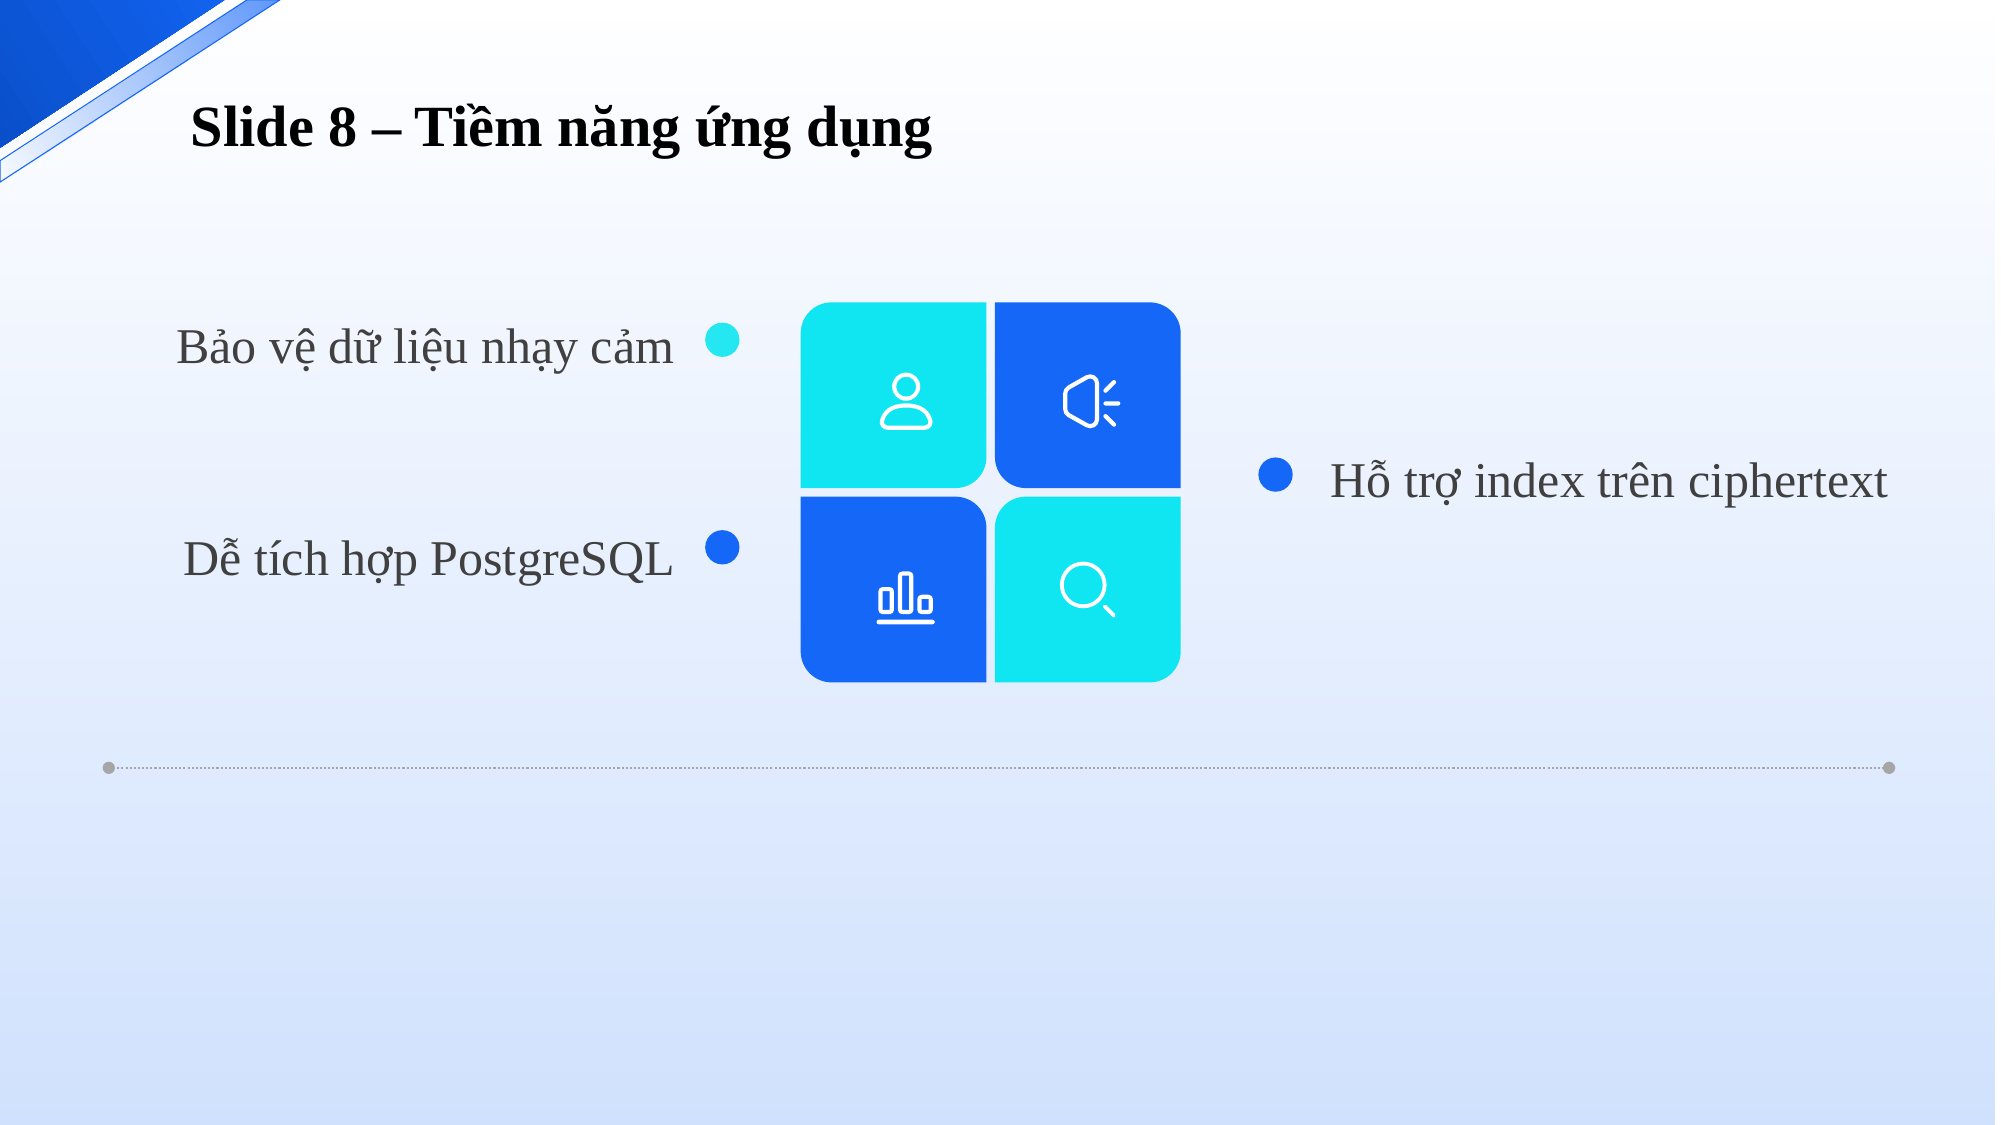

Slide 8 – Tiềm năng ứng dụng
Bảo vệ dữ liệu nhạy cảm

Hỗ trợ index trên ciphertext

Dễ tích hợp PostgreSQL